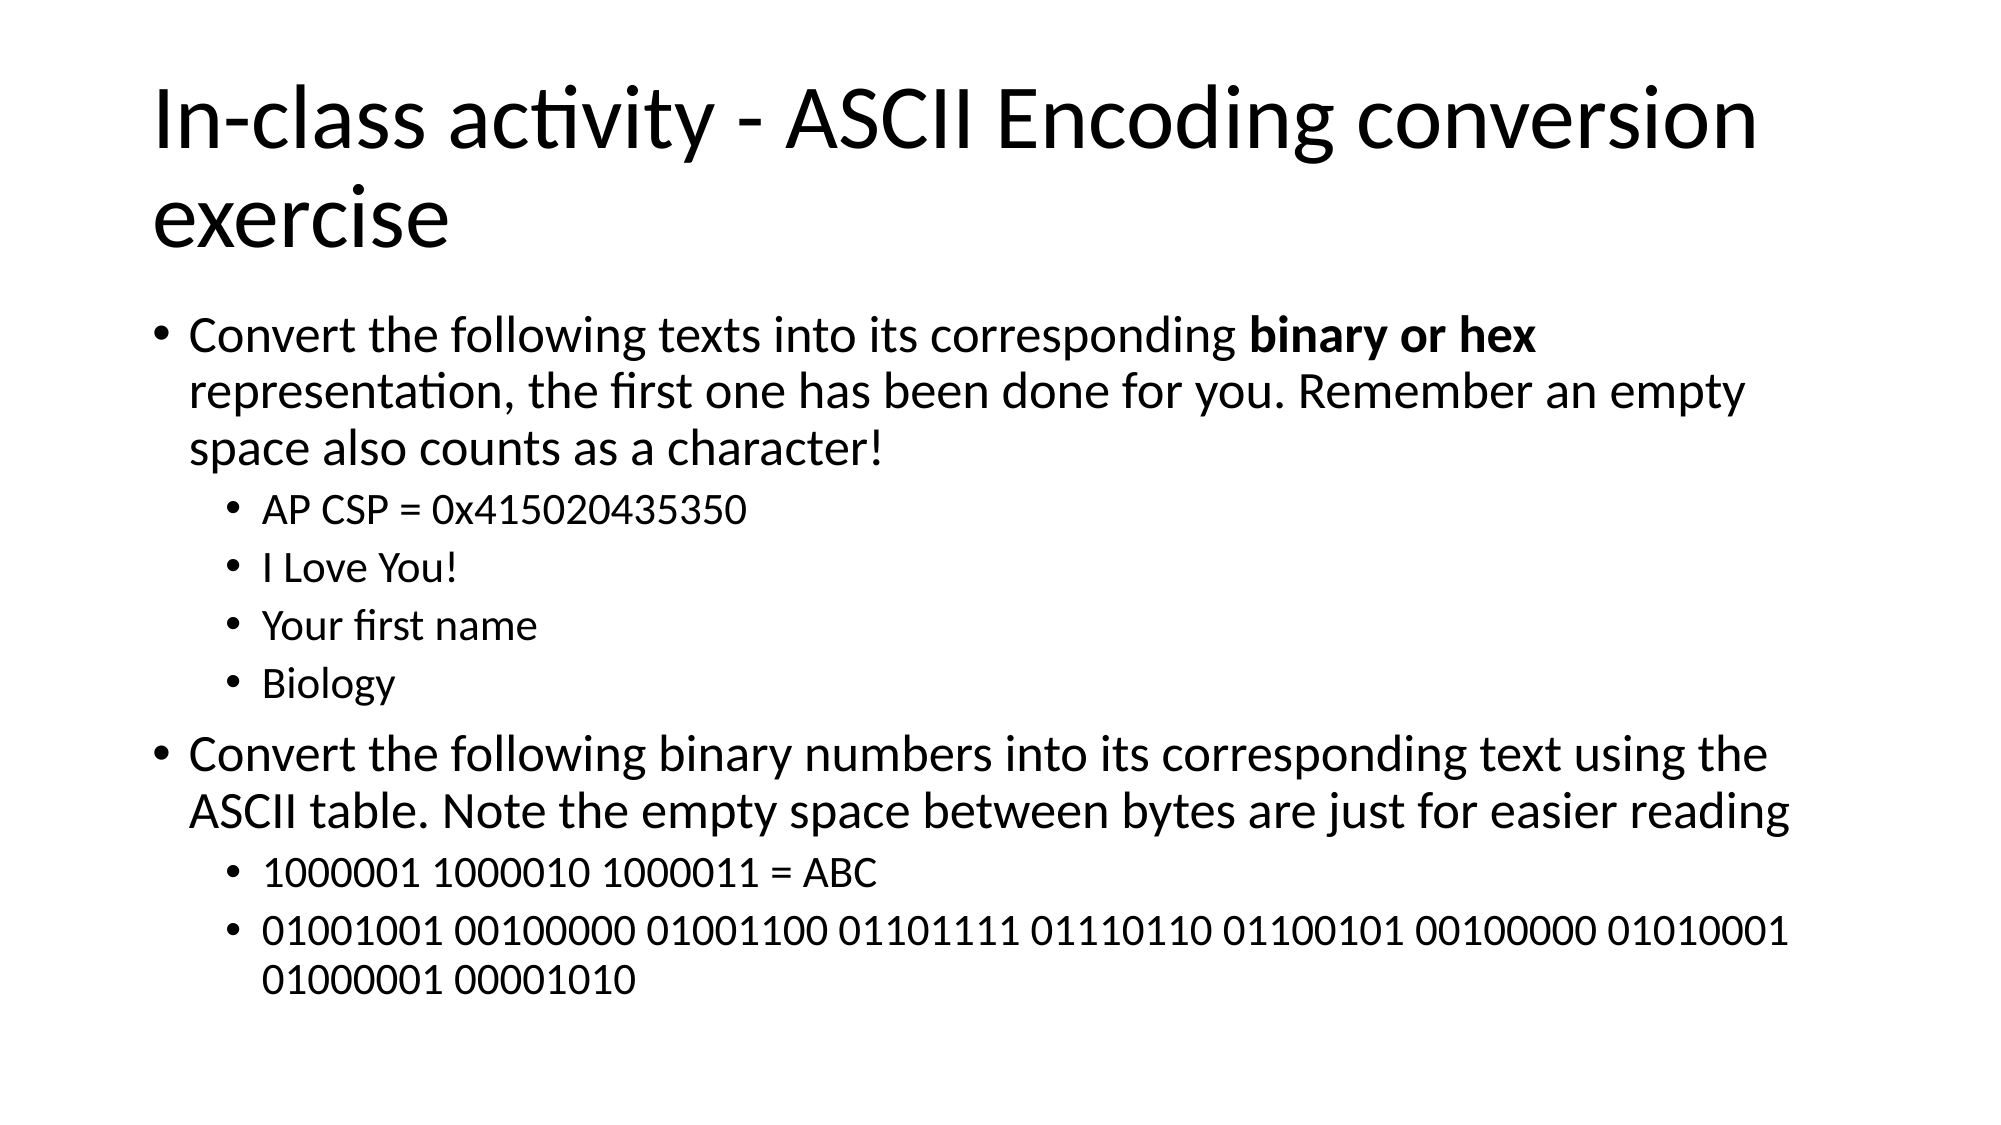

# In-class activity - ASCII Encoding conversion exercise
Convert the following texts into its corresponding binary or hex representation, the first one has been done for you. Remember an empty space also counts as a character!
AP CSP = 0x415020435350
I Love You!
Your first name
Biology
Convert the following binary numbers into its corresponding text using the ASCII table. Note the empty space between bytes are just for easier reading
1000001 1000010 1000011 = ABC
01001001 00100000 01001100 01101111 01110110 01100101 00100000 01010001 01000001 00001010